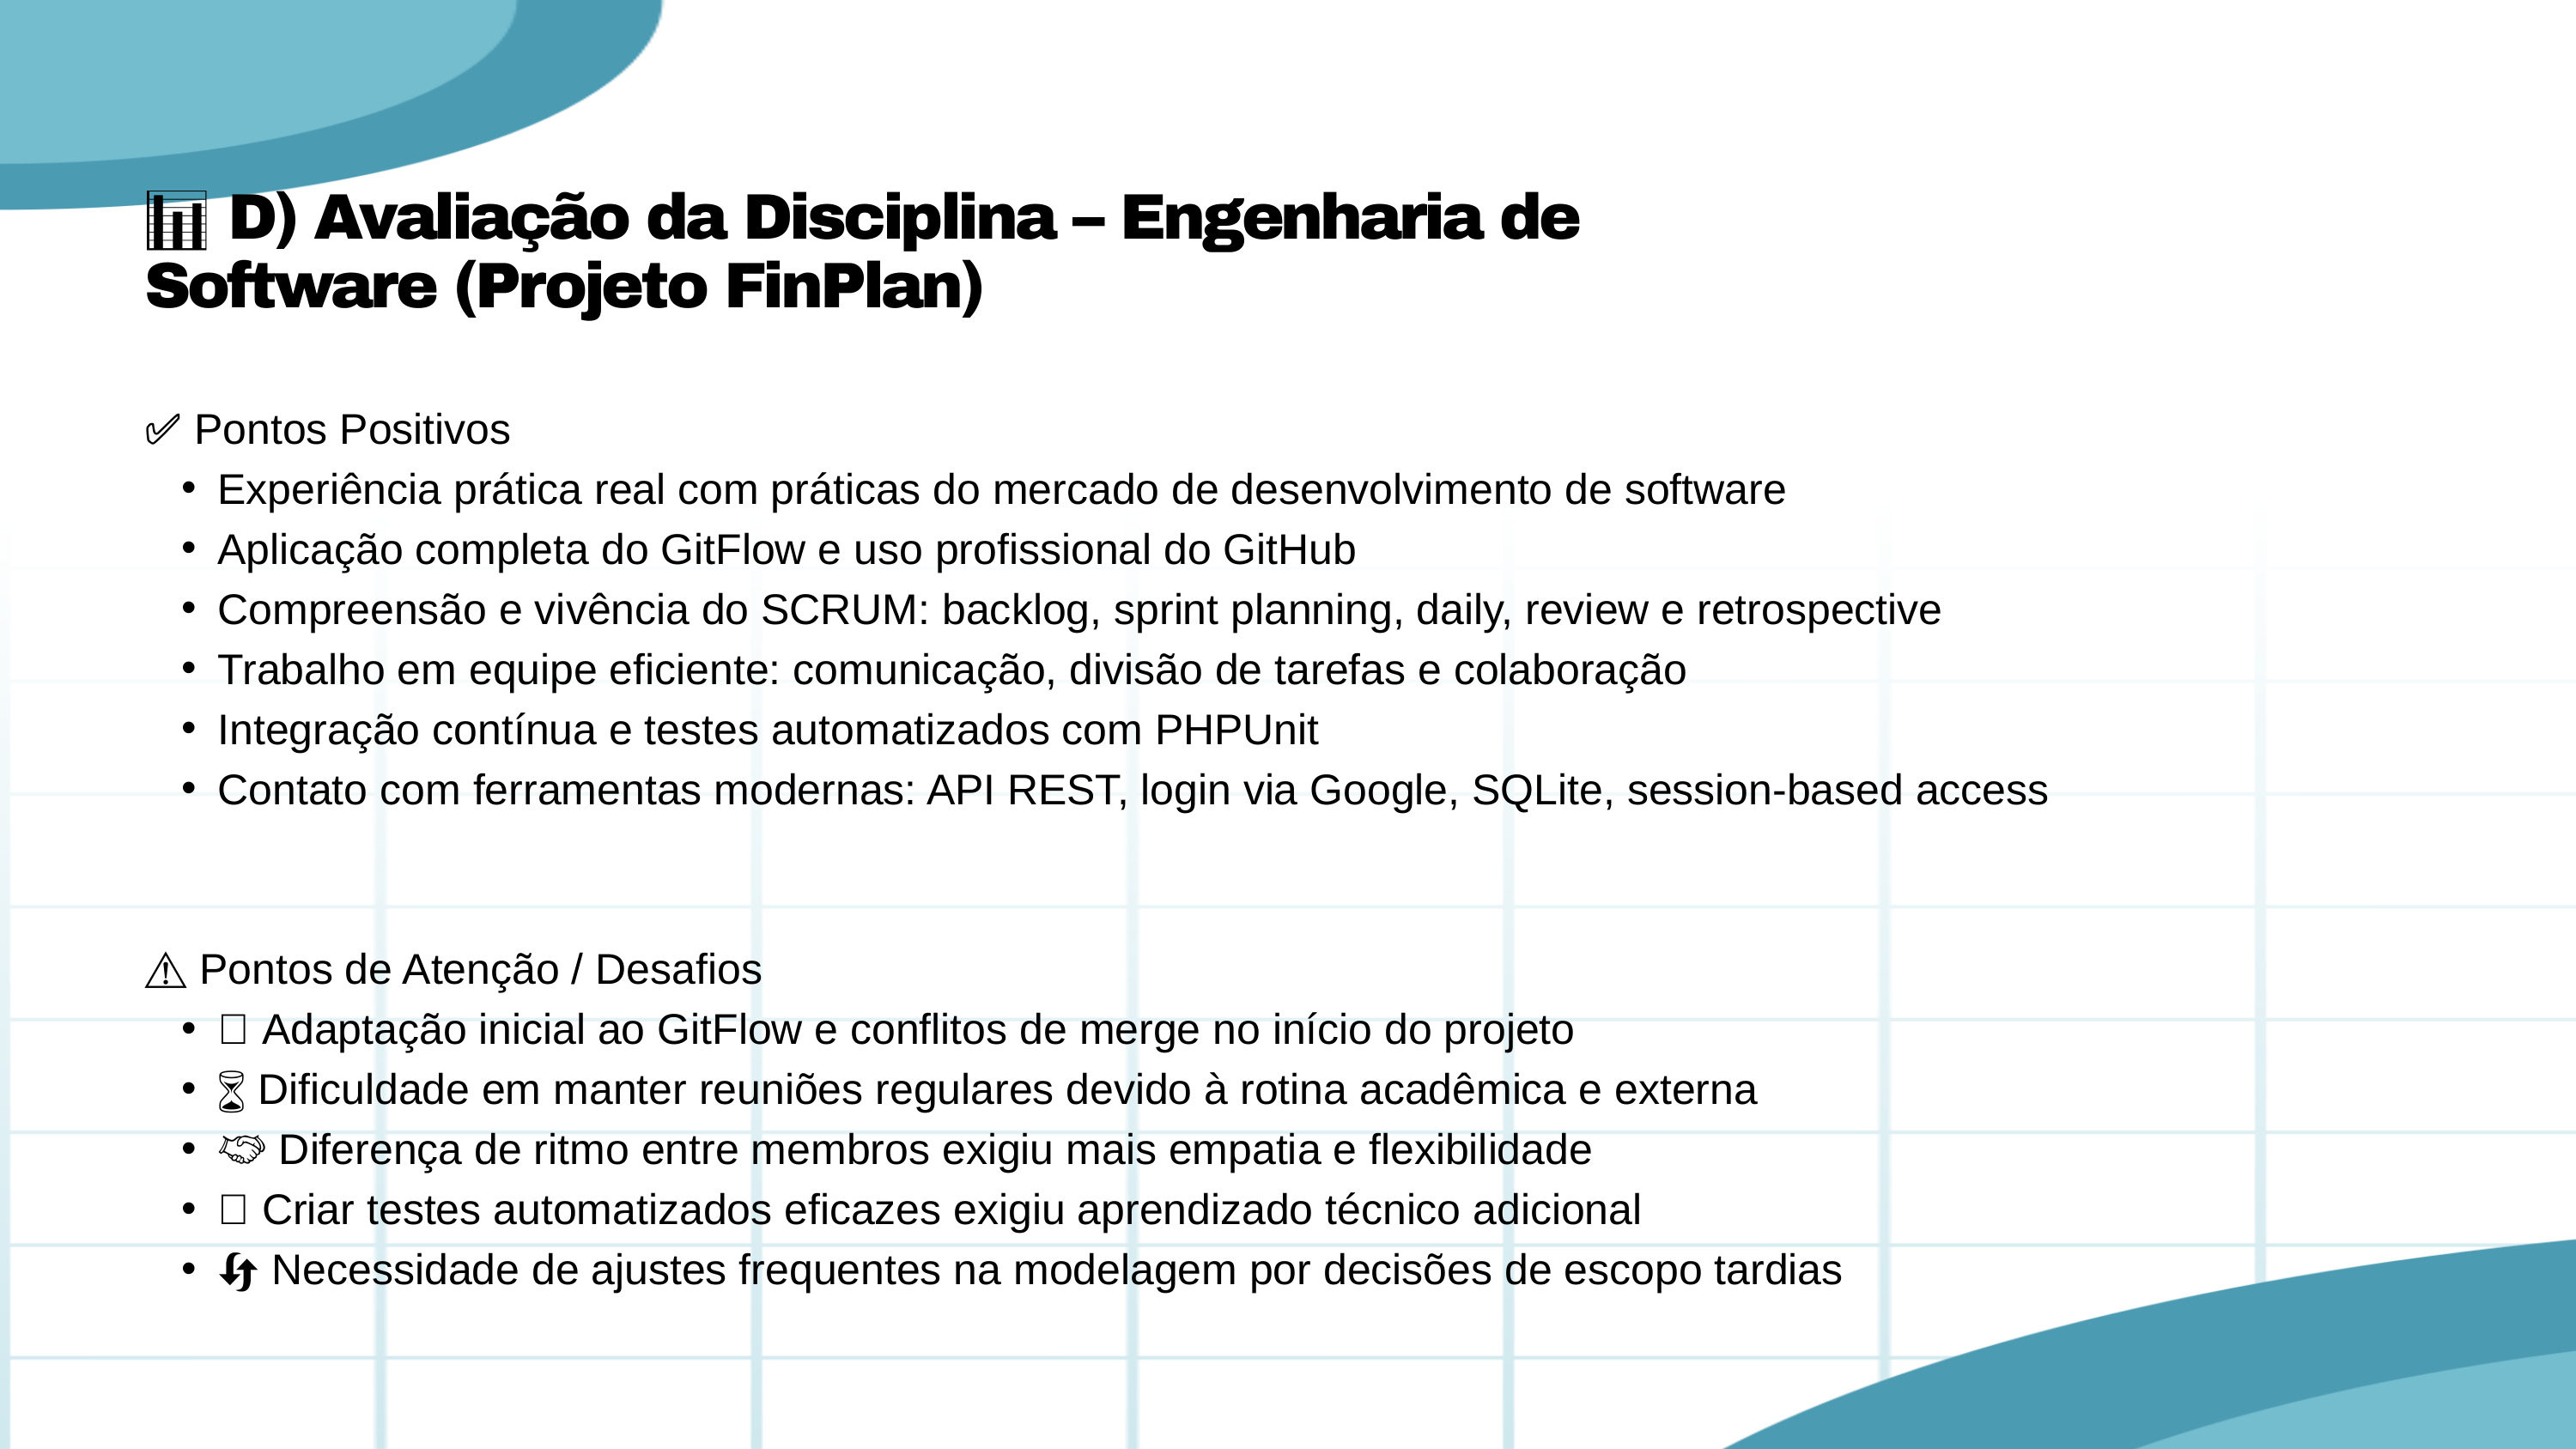

📊 D) Avaliação da Disciplina – Engenharia de Software (Projeto FinPlan)
✅ Pontos Positivos
Experiência prática real com práticas do mercado de desenvolvimento de software
Aplicação completa do GitFlow e uso profissional do GitHub
Compreensão e vivência do SCRUM: backlog, sprint planning, daily, review e retrospective
Trabalho em equipe eficiente: comunicação, divisão de tarefas e colaboração
Integração contínua e testes automatizados com PHPUnit
Contato com ferramentas modernas: API REST, login via Google, SQLite, session-based access

⚠️ Pontos de Atenção / Desafios
🧩 Adaptação inicial ao GitFlow e conflitos de merge no início do projeto
⌛ Dificuldade em manter reuniões regulares devido à rotina acadêmica e externa
🤝 Diferença de ritmo entre membros exigiu mais empatia e flexibilidade
🧪 Criar testes automatizados eficazes exigiu aprendizado técnico adicional
🔄 Necessidade de ajustes frequentes na modelagem por decisões de escopo tardias